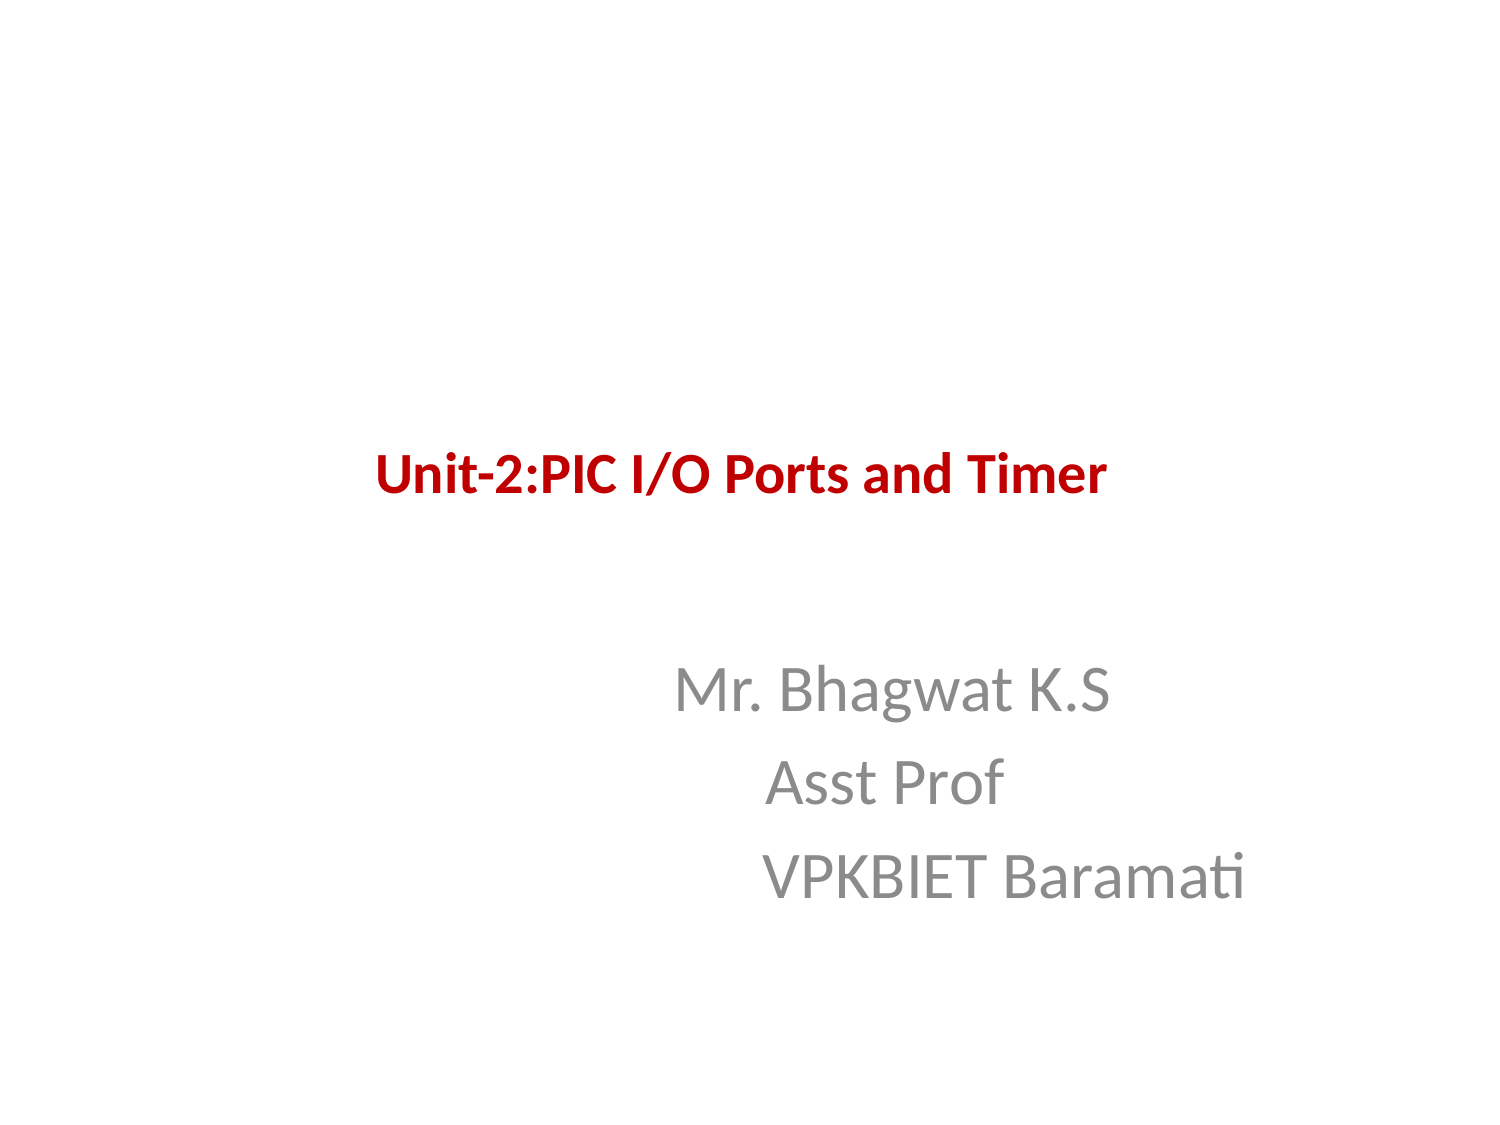

# Unit-2:PIC I/O Ports and Timer
                   Mr. Bhagwat K.S
                  Asst Prof
                                  VPKBIET Baramati